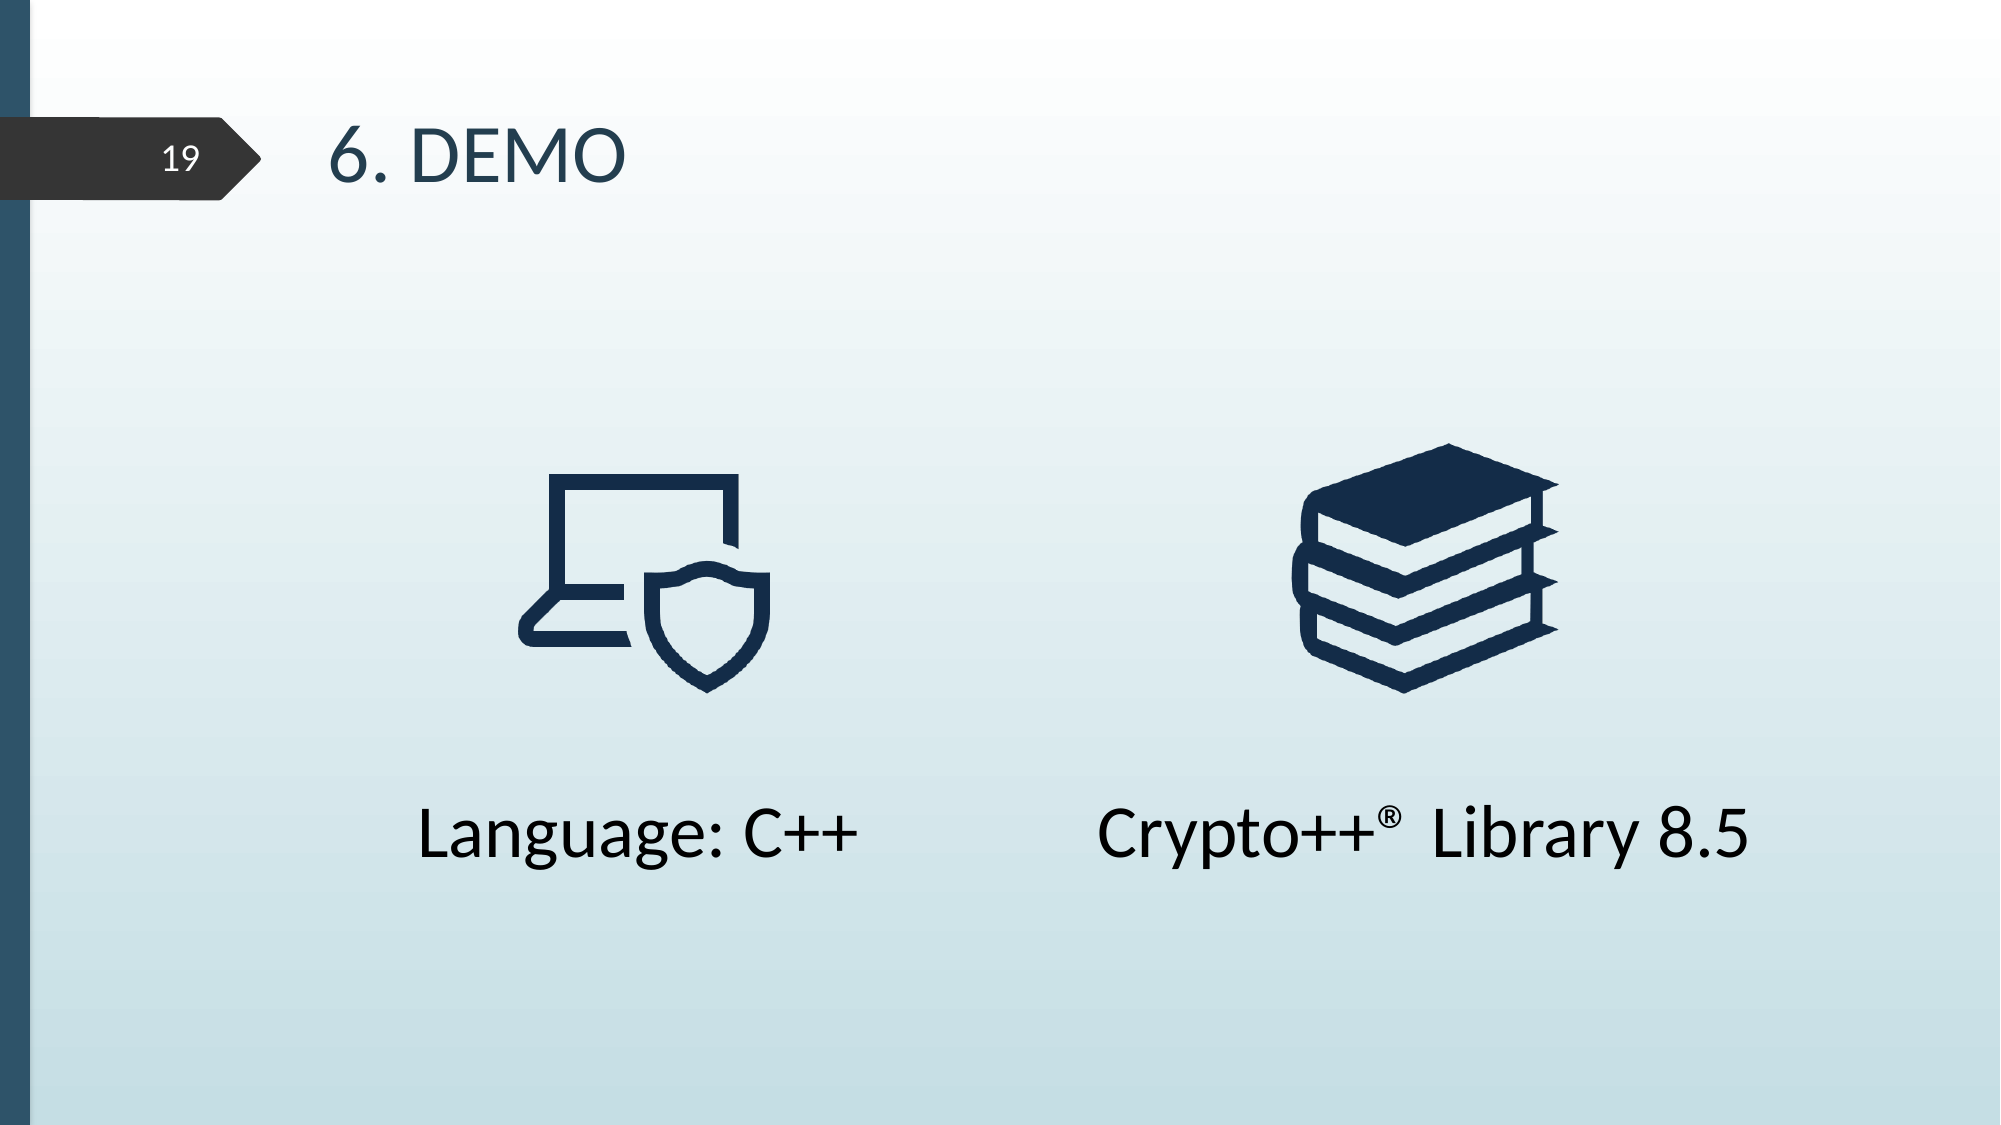

6. DEMO

19
Language: C++
Crypto++® Library 8.5